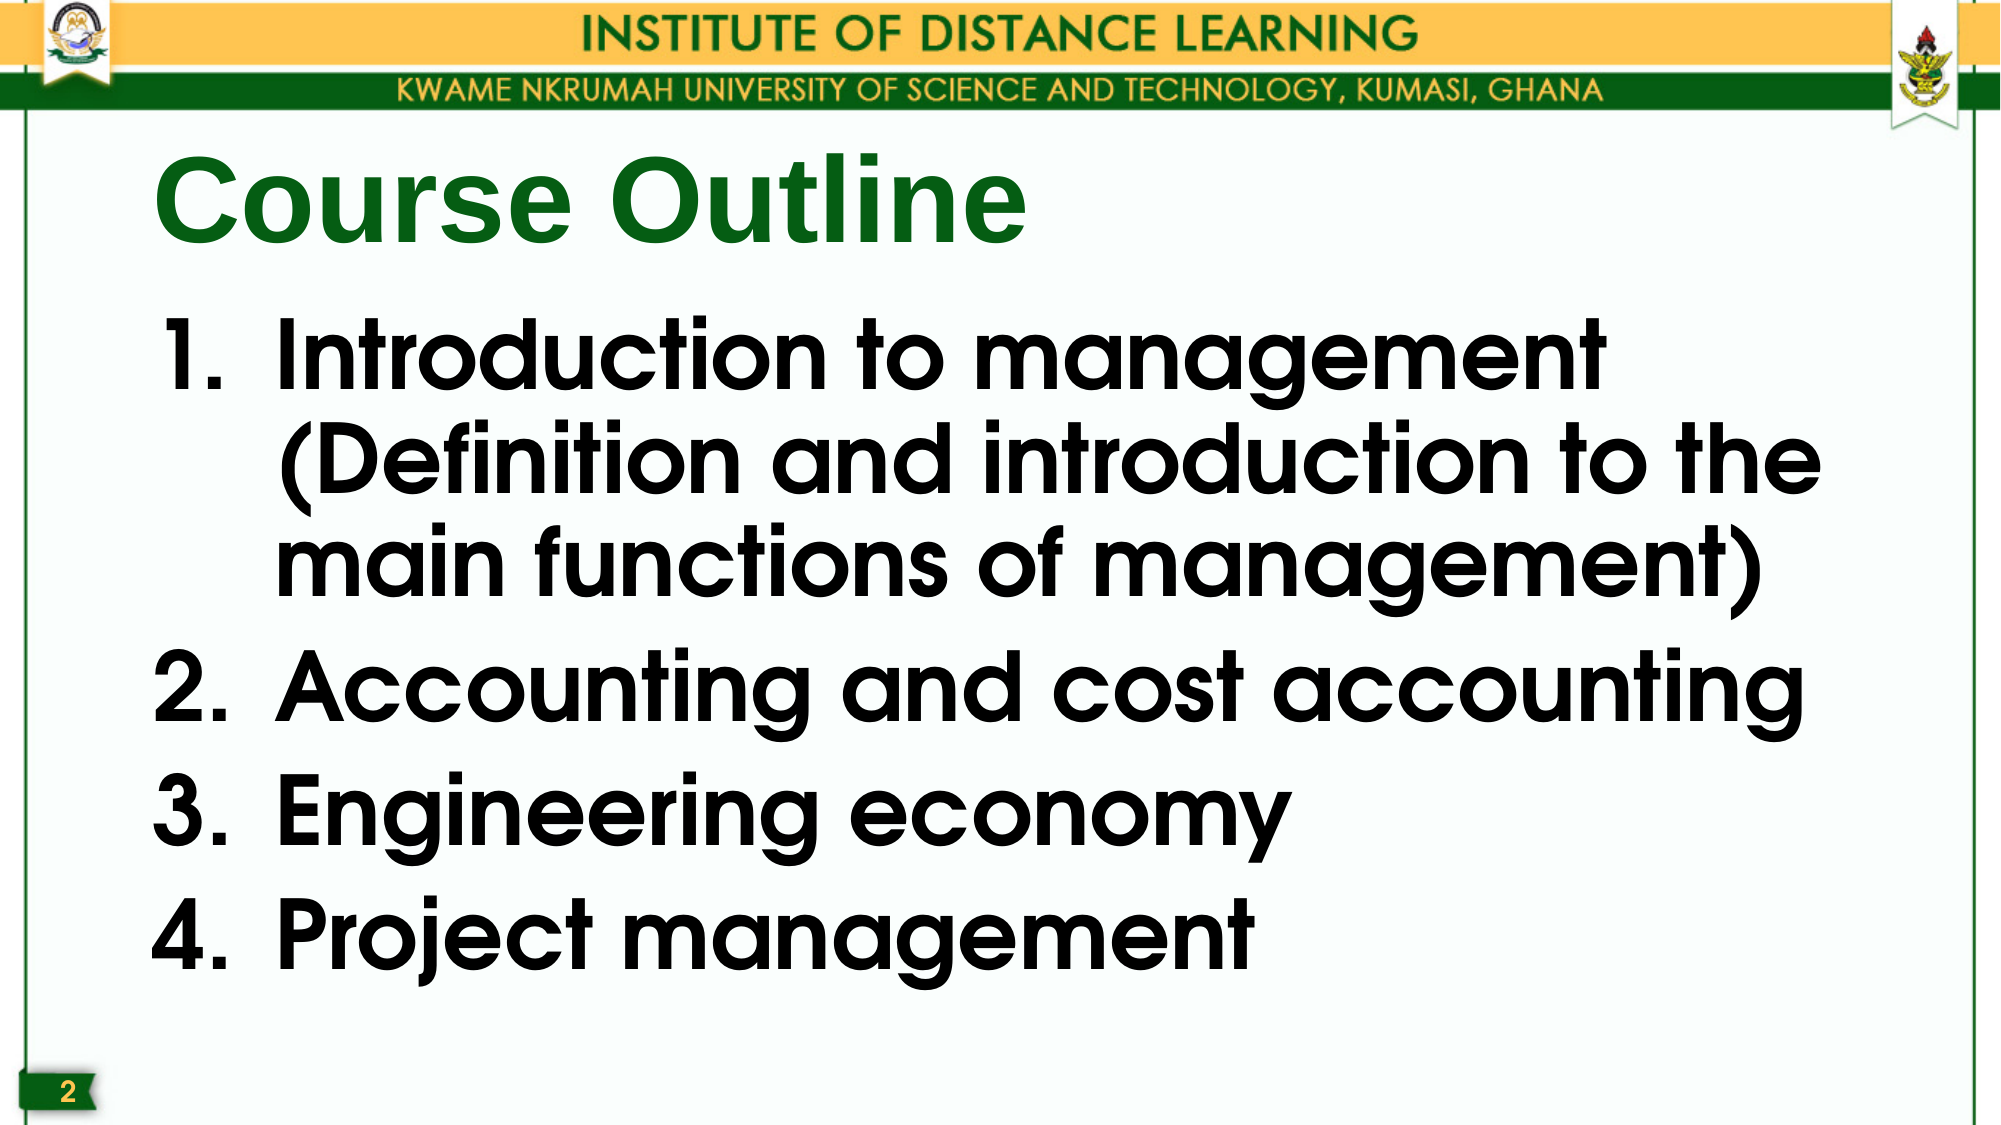

# Course Outline
Introduction to management (Definition and introduction to the main functions of management)
Accounting and cost accounting
Engineering economy
Project management
2